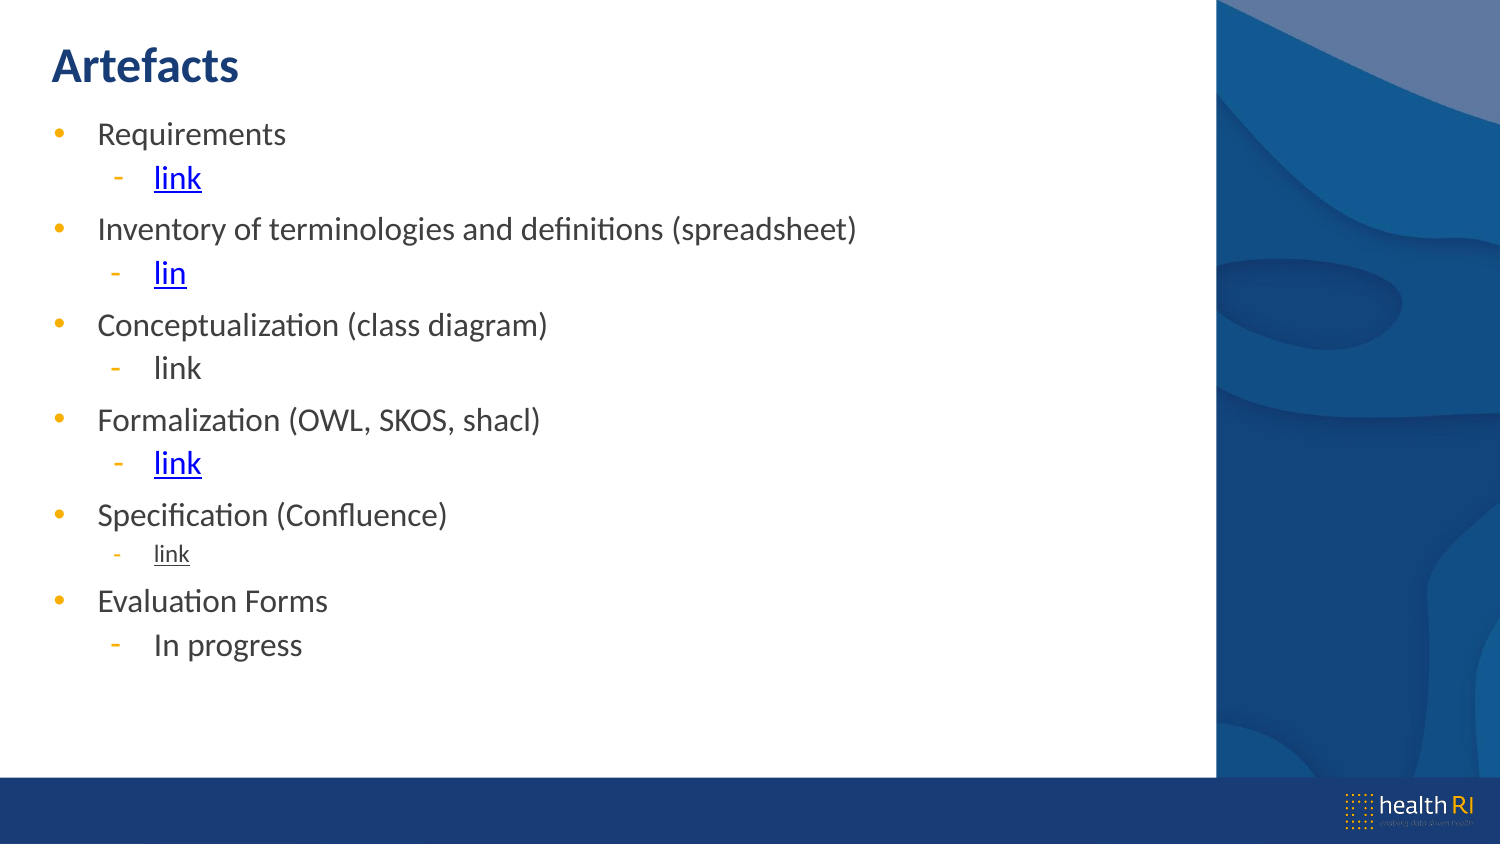

# Artefacts
Requirements
link
Inventory of terminologies and definitions (spreadsheet)
lin
Conceptualization (class diagram)
link
Formalization (OWL, SKOS, shacl)
link
Specification (Confluence)
link
Evaluation Forms
In progress